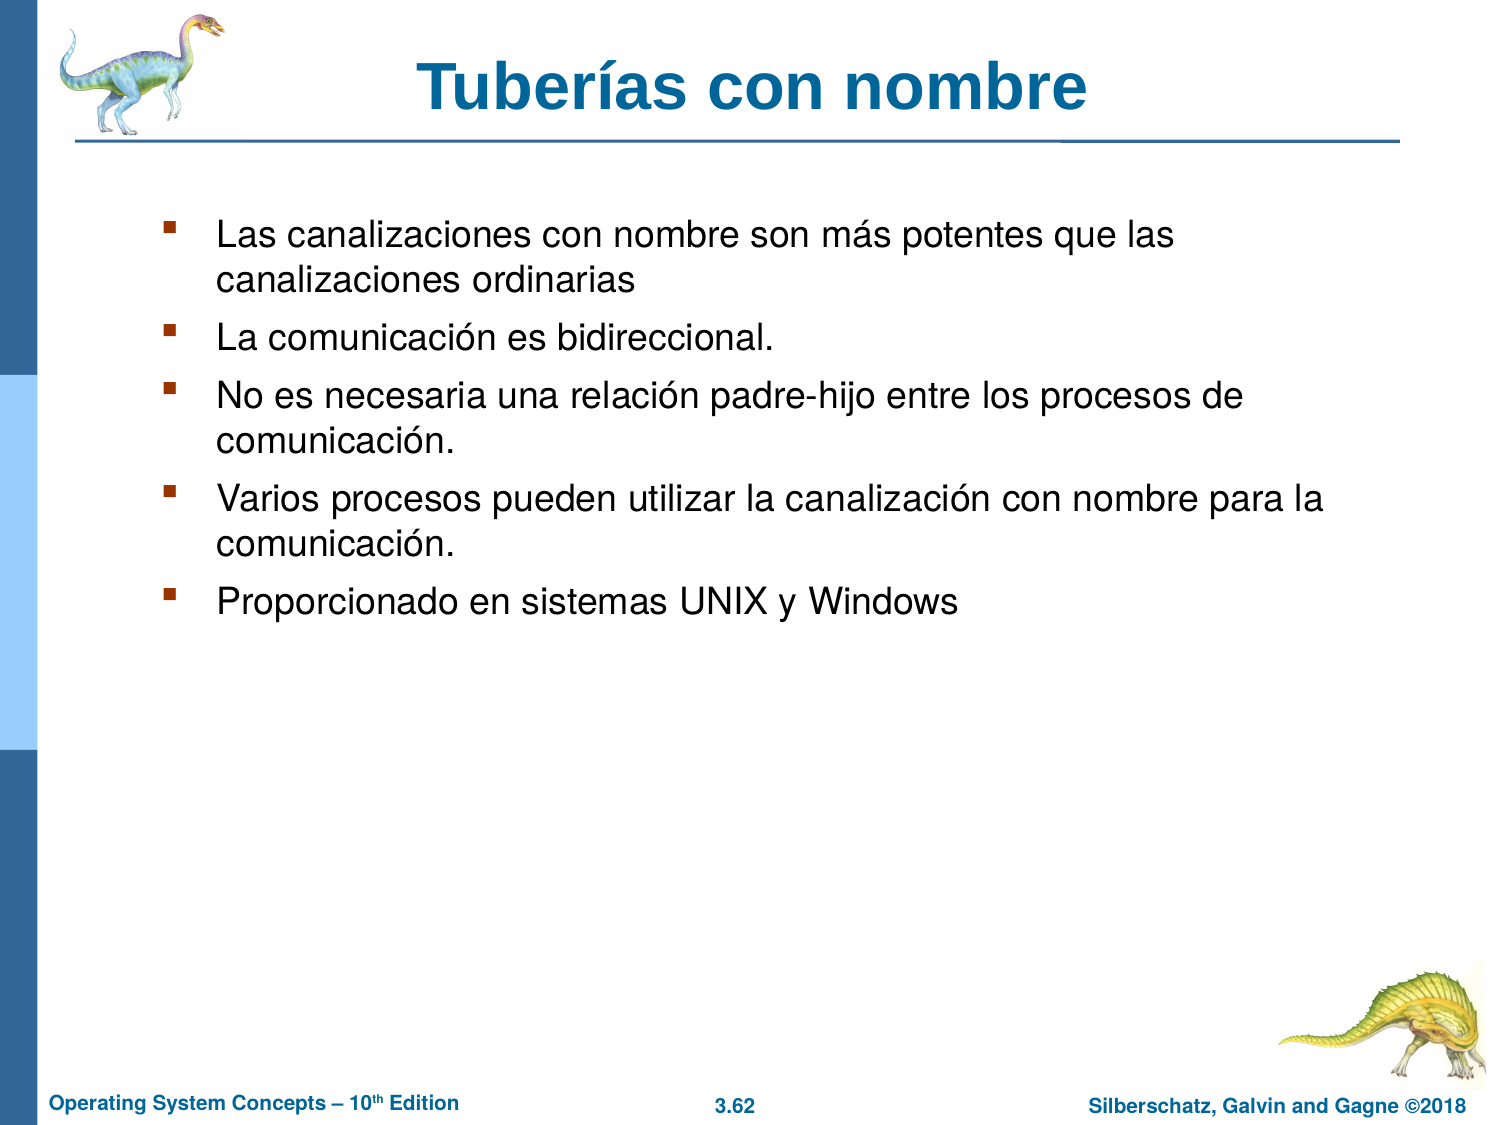

# Tuberías con nombre
Las canalizaciones con nombre son más potentes que las canalizaciones ordinarias
La comunicación es bidireccional.
No es necesaria una relación padre-hijo entre los procesos de comunicación.
Varios procesos pueden utilizar la canalización con nombre para la comunicación.
Proporcionado en sistemas UNIX y Windows